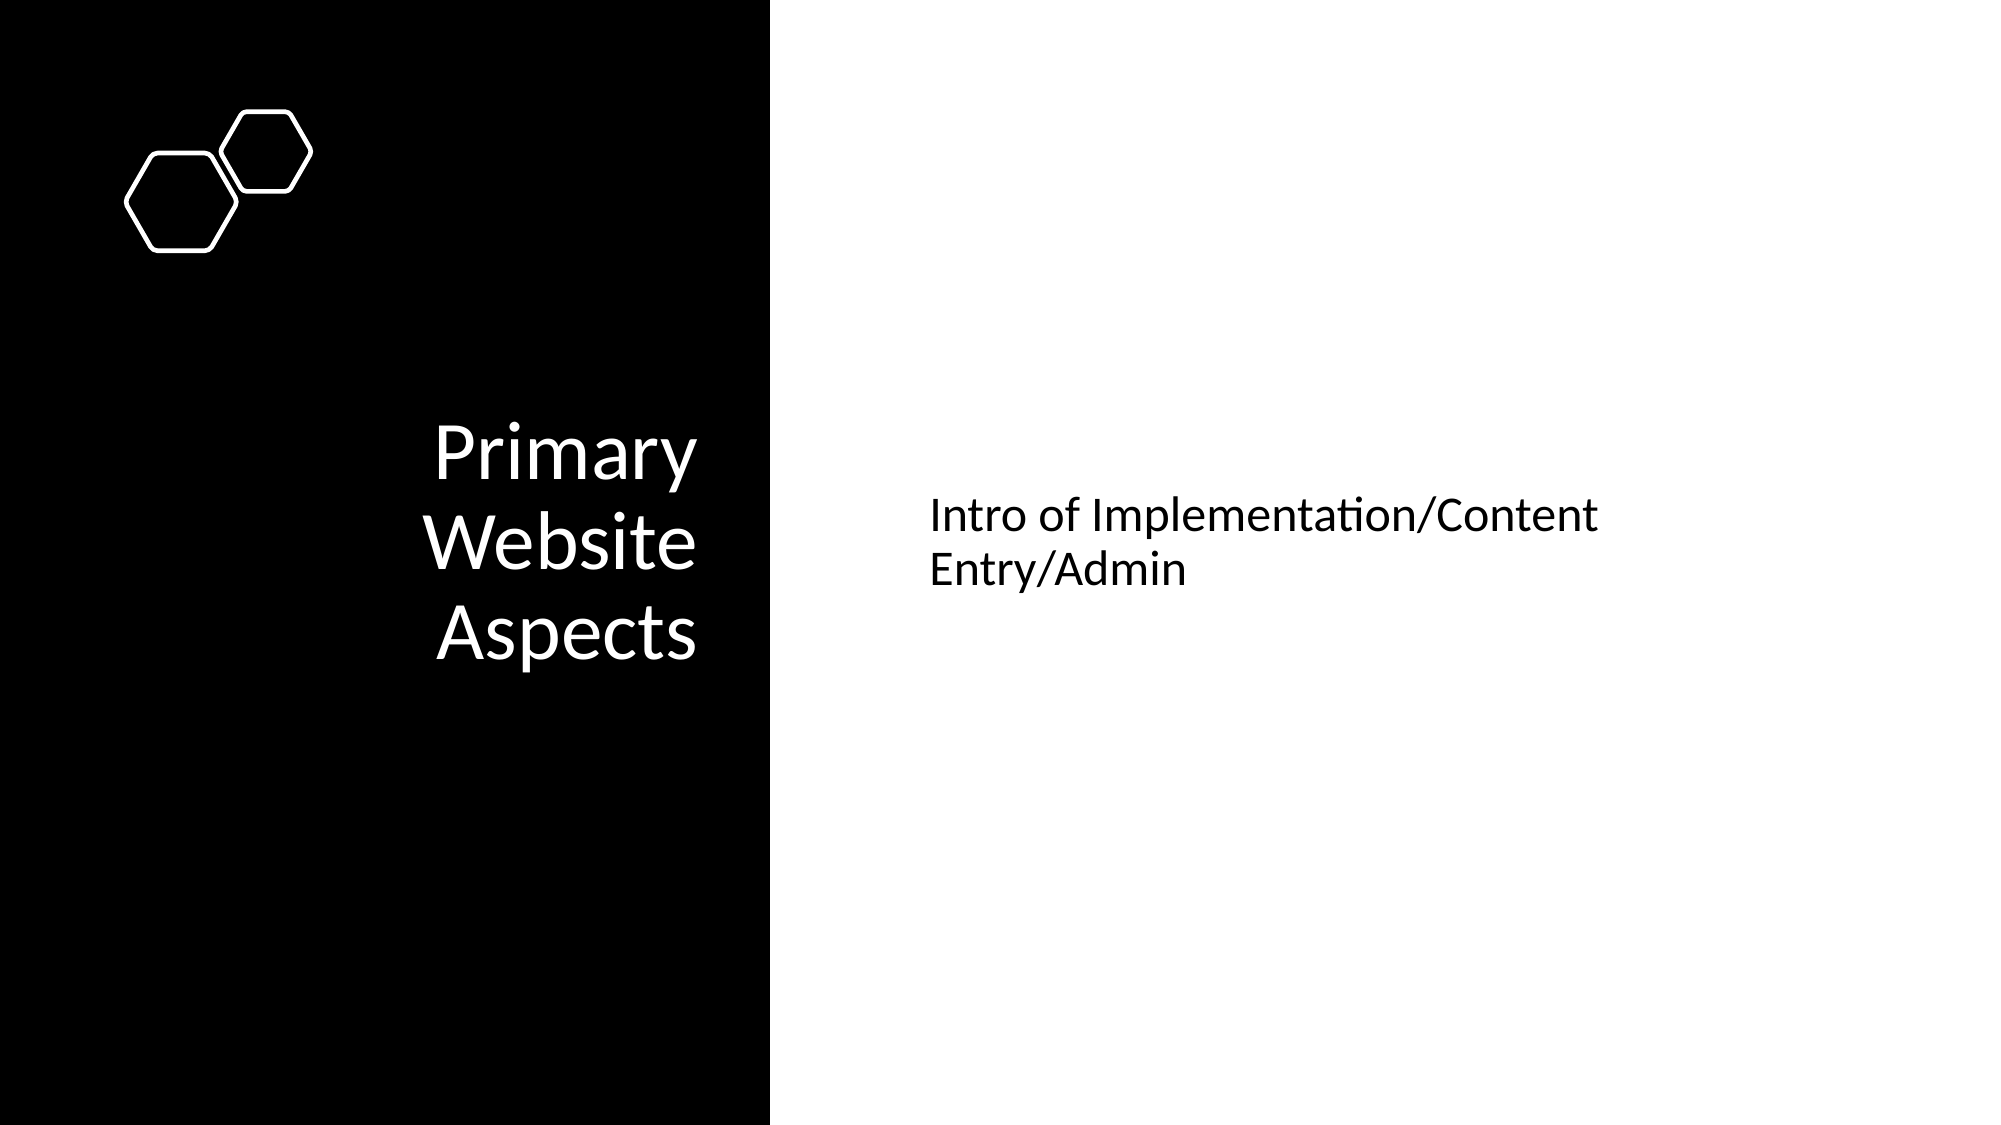

# Primary Website Aspects
Intro of Implementation/Content Entry/Admin